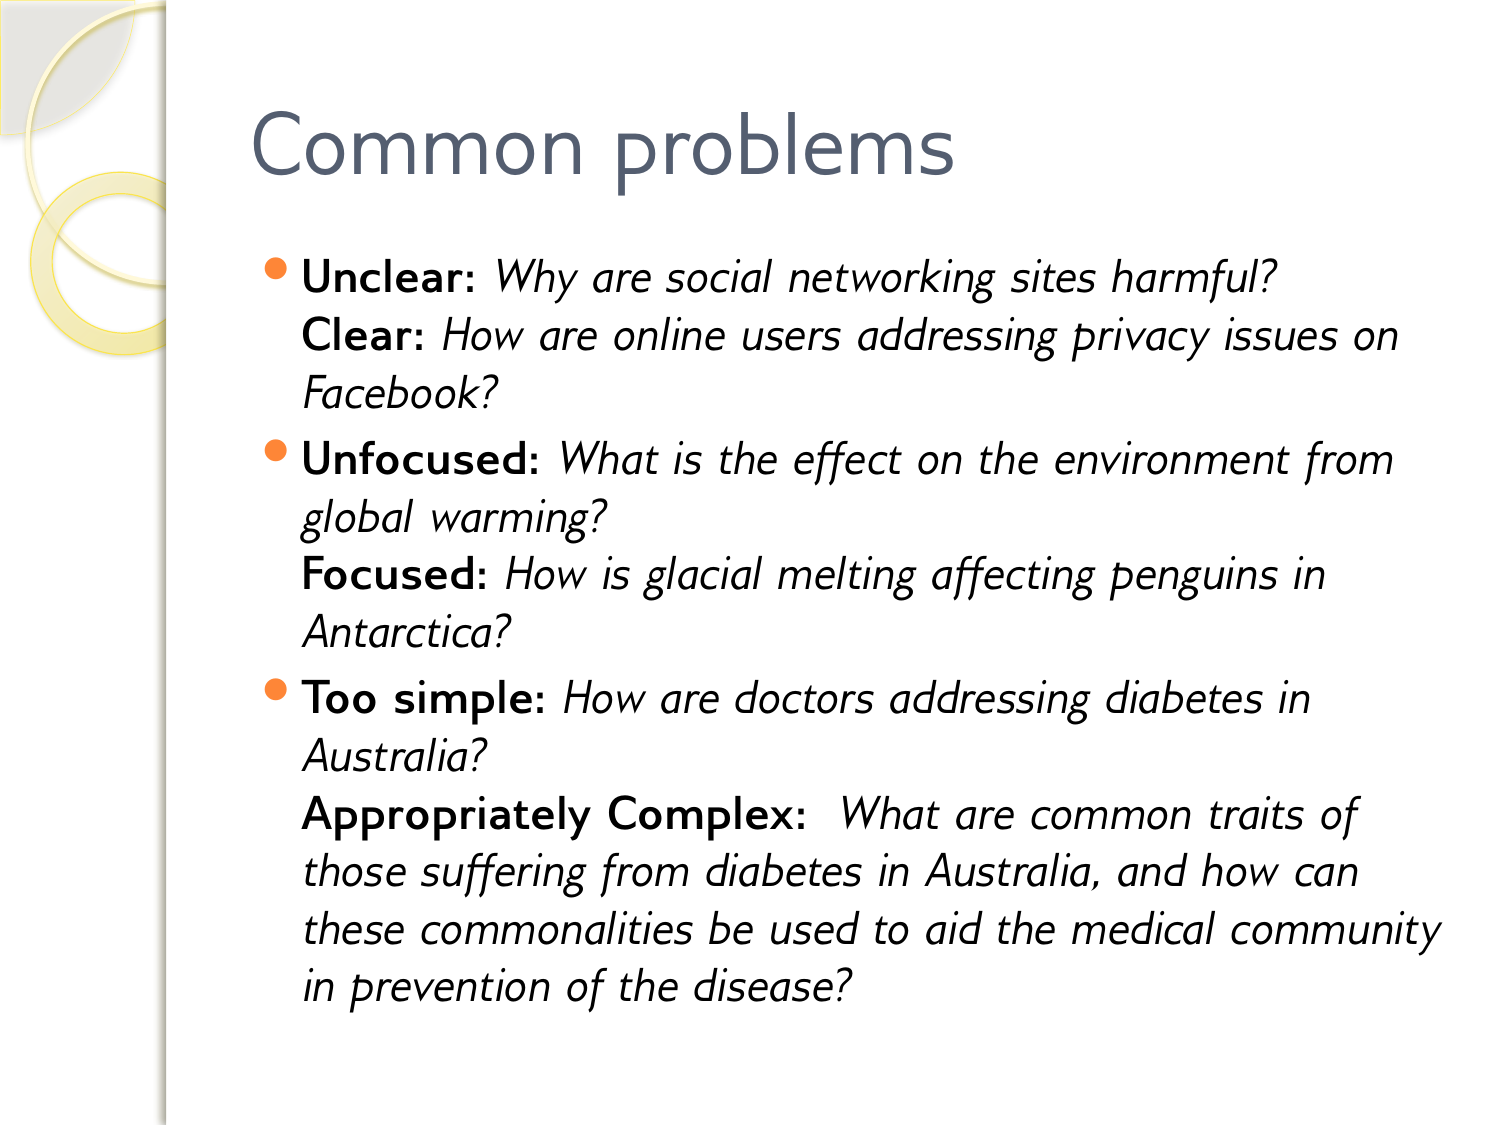

# Common problems
Unclear: Why are social networking sites harmful?
Clear: How are online users addressing privacy issues on Facebook?
Unfocused: What is the effect on the environment from global warming?
Focused: How is glacial melting affecting penguins in Antarctica?
Too simple: How are doctors addressing diabetes in Australia?
Appropriately Complex:  What are common traits of those suffering from diabetes in Australia, and how can these commonalities be used to aid the medical community in prevention of the disease?